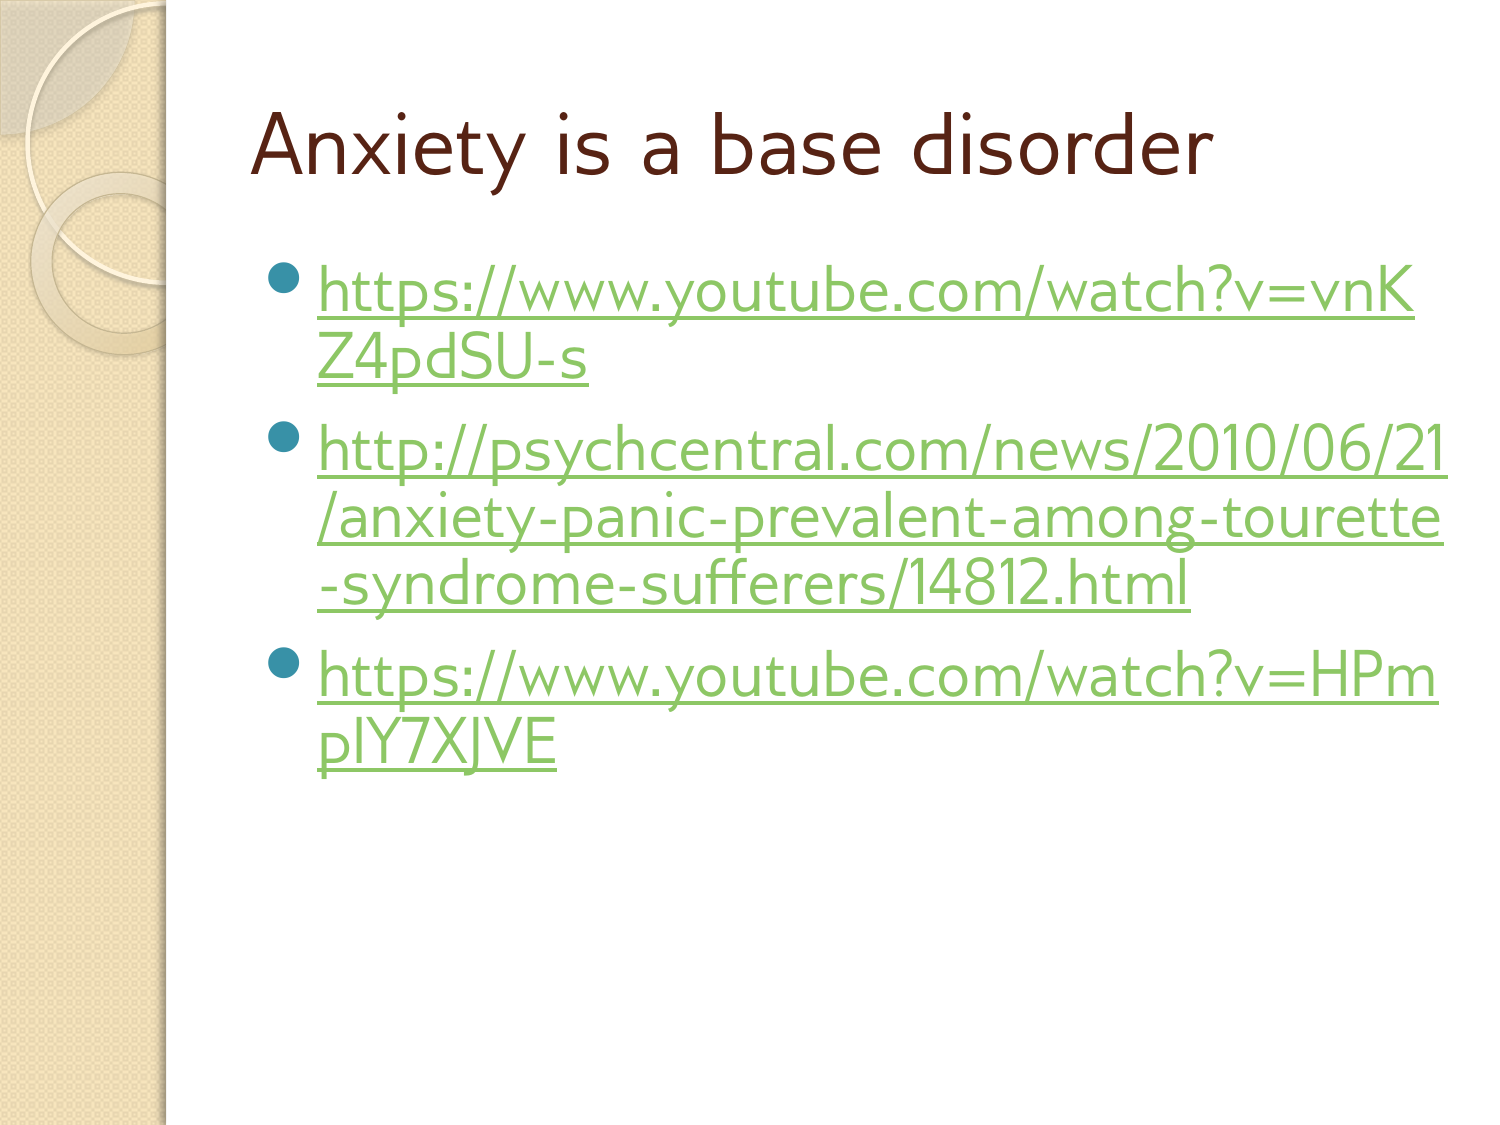

# Anxiety is a base disorder
https://www.youtube.com/watch?v=vnKZ4pdSU-s
http://psychcentral.com/news/2010/06/21/anxiety-panic-prevalent-among-tourette-syndrome-sufferers/14812.html
https://www.youtube.com/watch?v=HPmpIY7XJVE